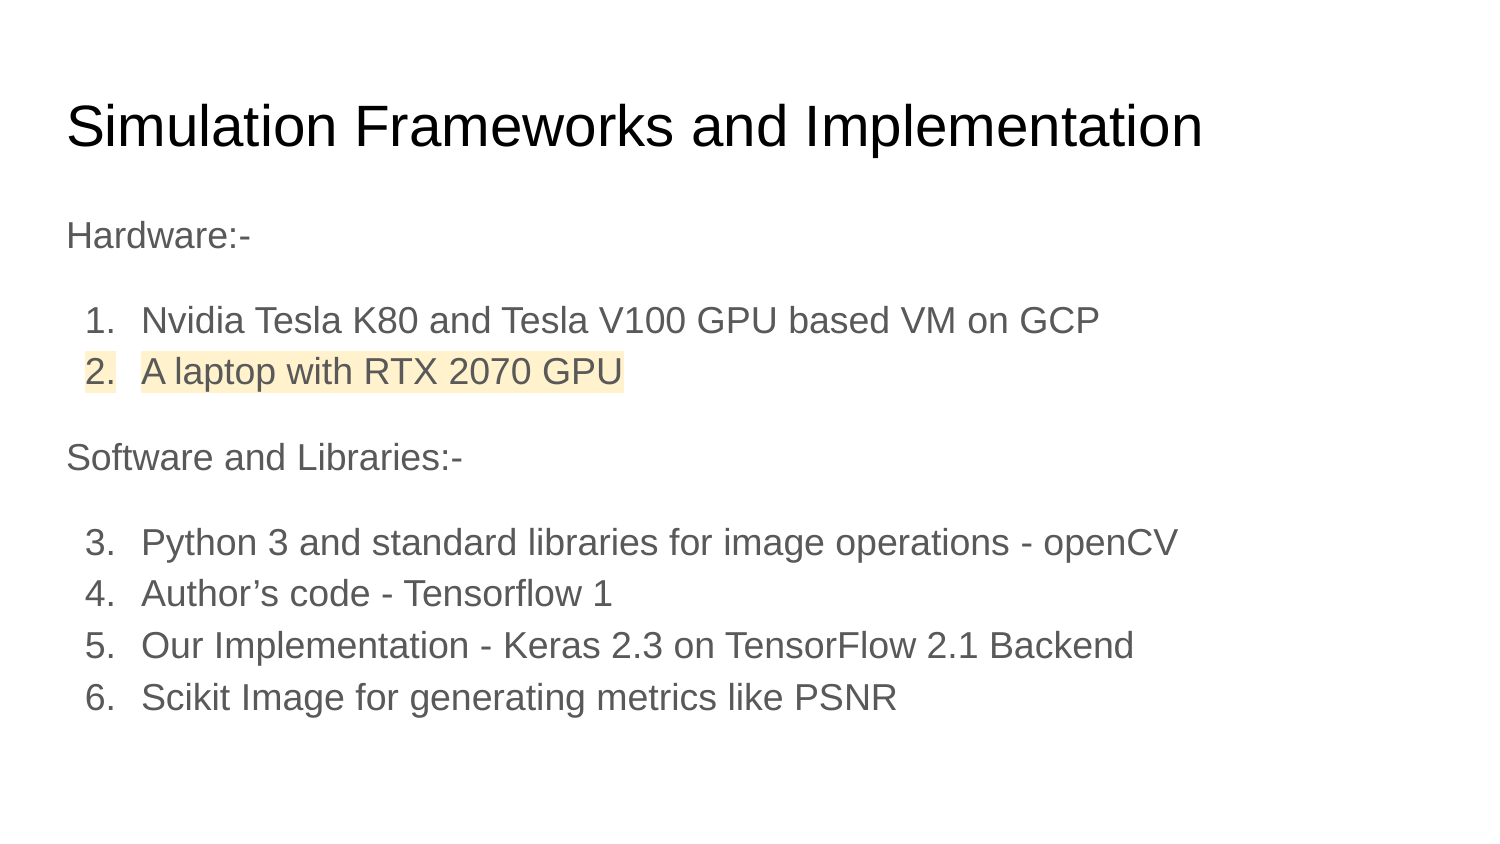

# Simulation Frameworks and Implementation
Hardware:-
Nvidia Tesla K80 and Tesla V100 GPU based VM on GCP
A laptop with RTX 2070 GPU
Software and Libraries:-
Python 3 and standard libraries for image operations - openCV
Author’s code - Tensorflow 1
Our Implementation - Keras 2.3 on TensorFlow 2.1 Backend
Scikit Image for generating metrics like PSNR